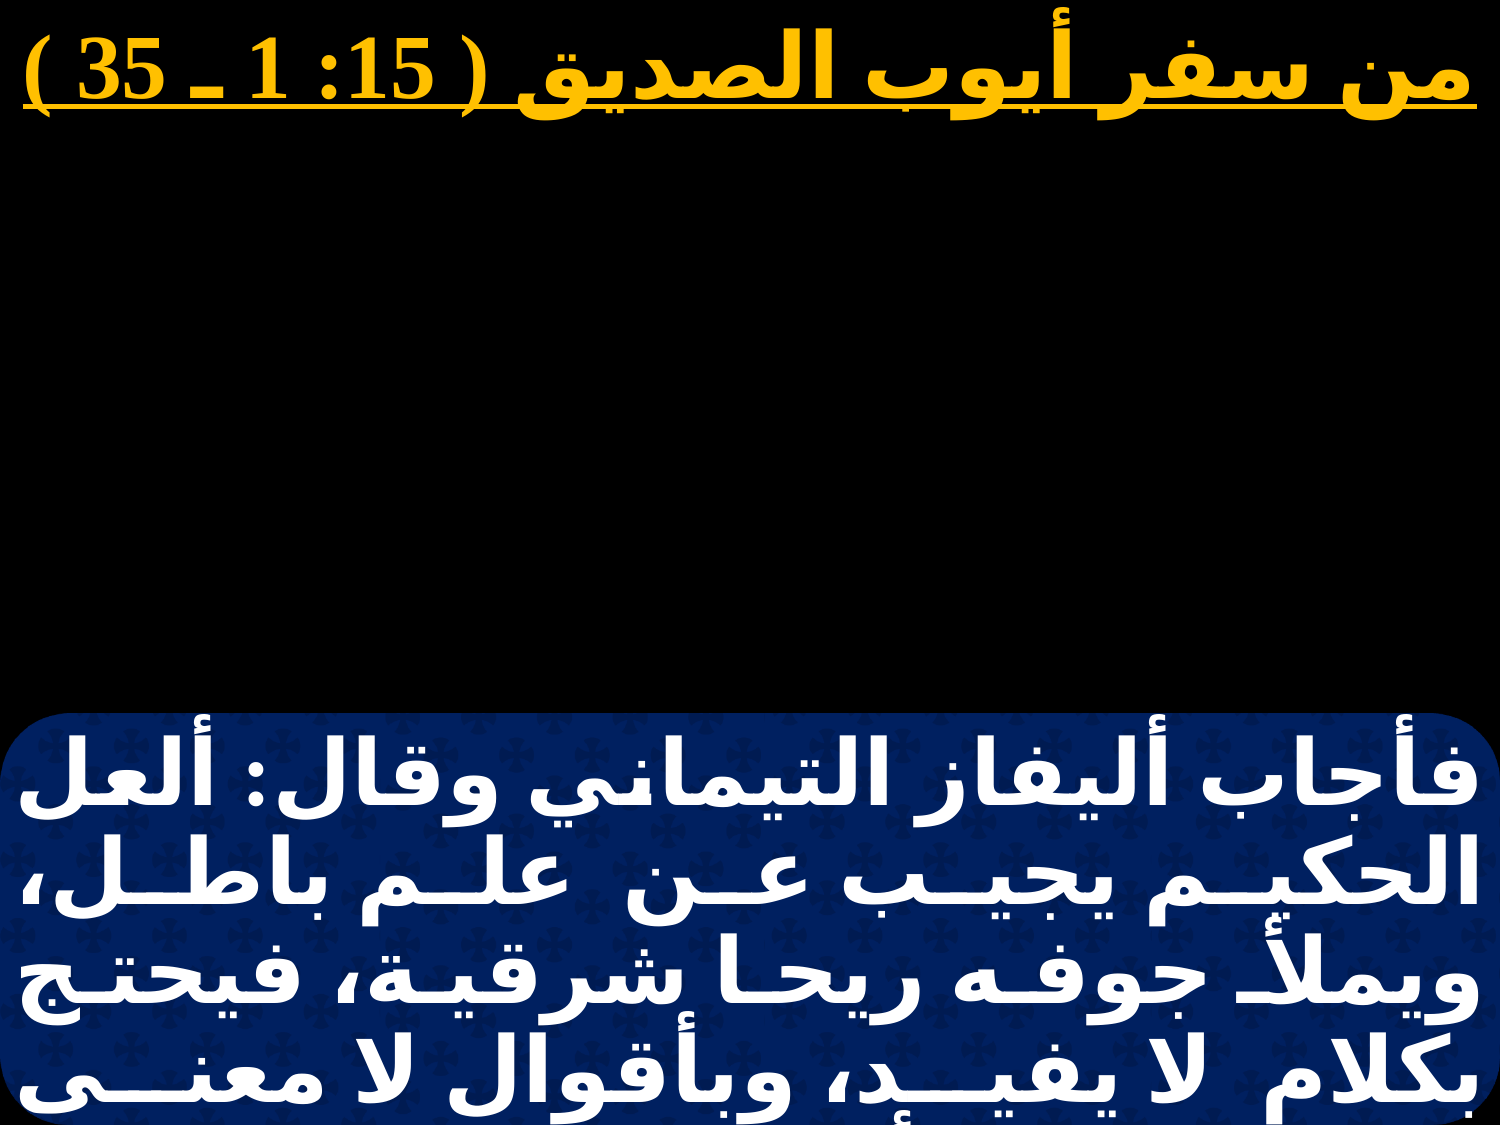

من سفر أيوب الصديق ( 15: 1 ـ 35 )
فأجاب أليفاز التيماني وقال: ألعل الحكيم يجيب عن  علم باطل، ويملأ جوفه ريحا شرقية، فيحتج بكلام  لا يفيد، وبأقوال لا معنى لها؟ بل أنت تهدم التقوى،  وتنقص عبادة الله. وفمك يبوح بإثمك، وأنت تؤثر